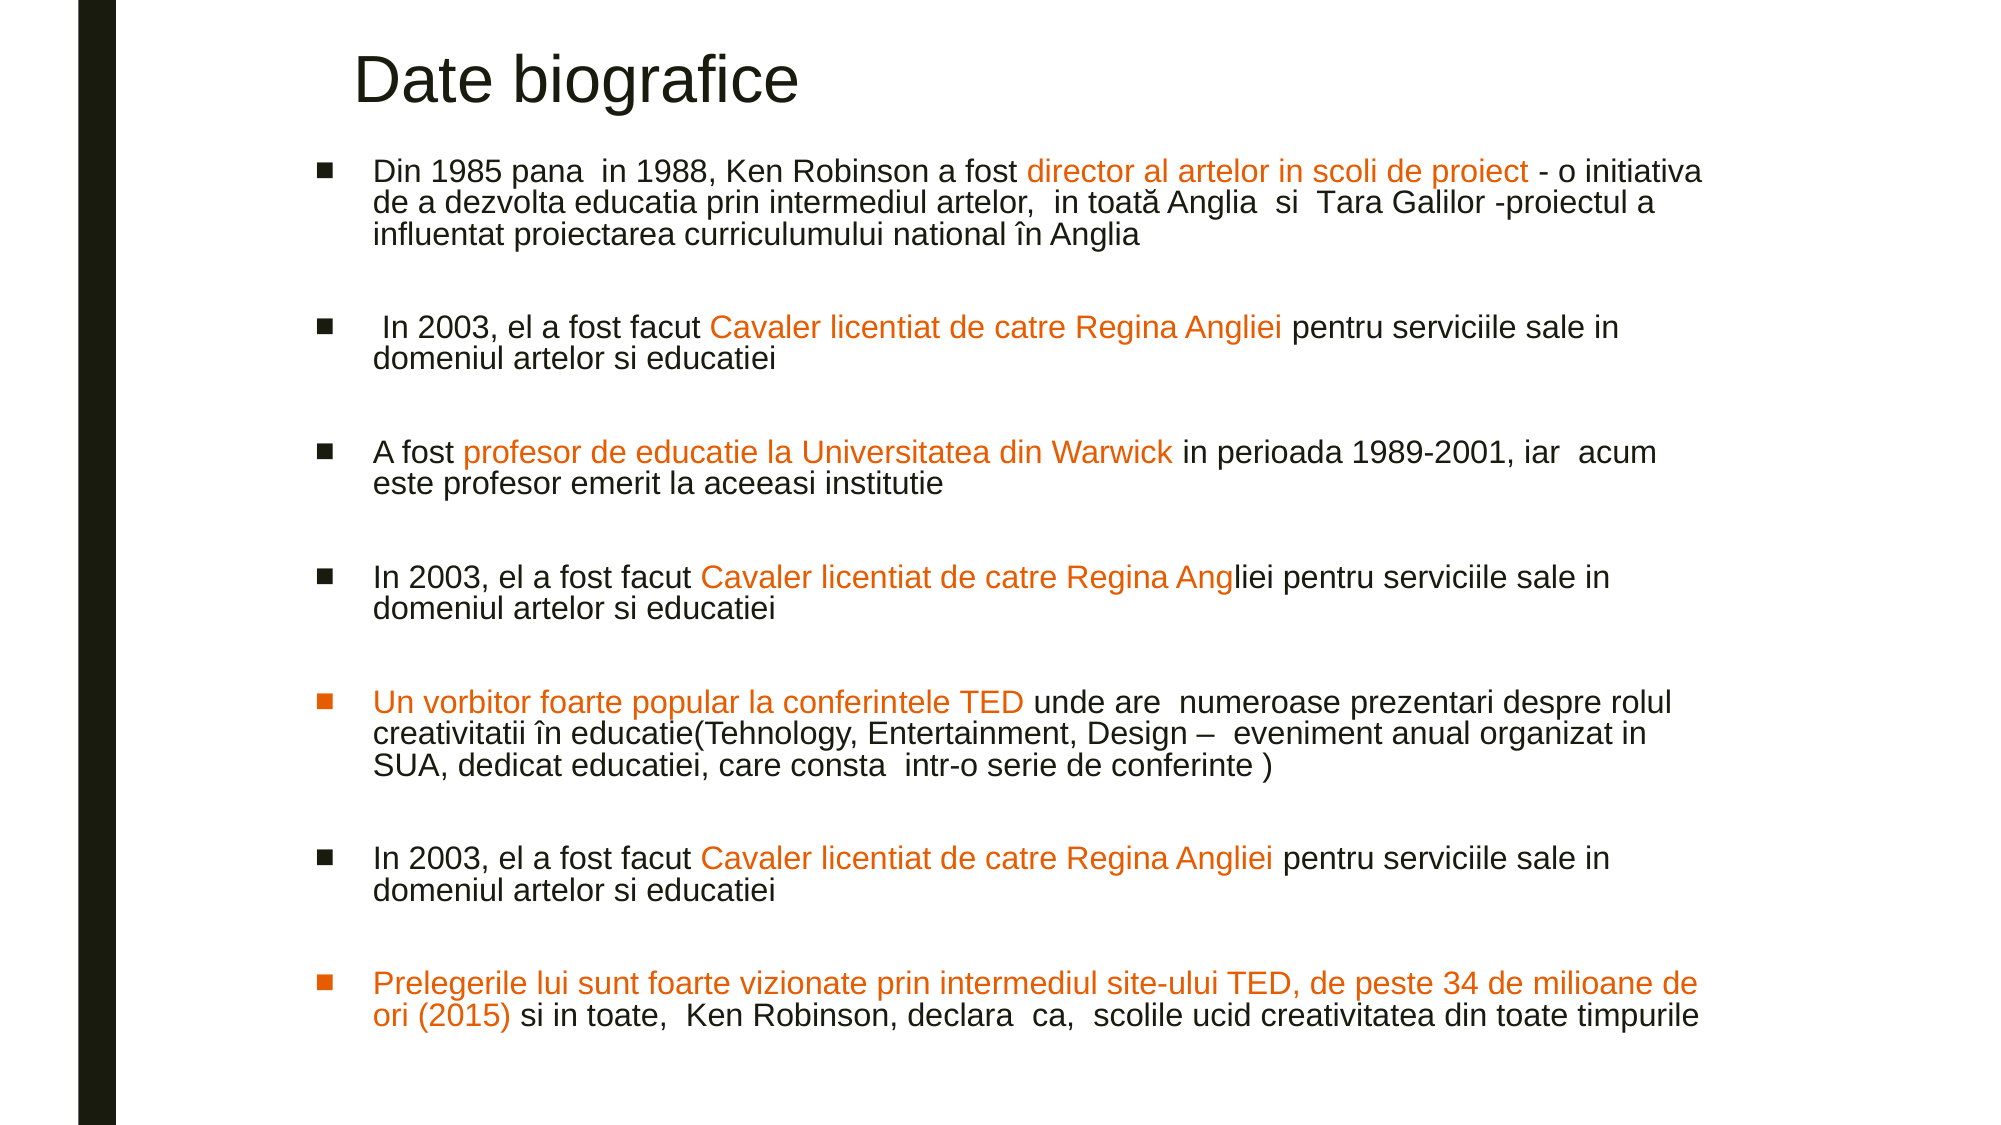

# Date biografice
Din 1985 pana  in 1988, Ken Robinson a fost director al artelor in scoli de proiect - o initiativa de a dezvolta educatia prin intermediul artelor,  in toată Anglia  si  Tara Galilor -proiectul a influentat proiectarea curriculumului national în Anglia

 In 2003, el a fost facut Cavaler licentiat de catre Regina Angliei pentru serviciile sale in domeniul artelor si educatiei

A fost profesor de educatie la Universitatea din Warwick in perioada 1989-2001, iar  acum este profesor emerit la aceeasi institutie

In 2003, el a fost facut Cavaler licentiat de catre Regina Angliei pentru serviciile sale in domeniul artelor si educatiei

Un vorbitor foarte popular la conferintele TED unde are  numeroase prezentari despre rolul creativitatii în educatie(Tehnology, Entertainment, Design –  eveniment anual organizat in SUA, dedicat educatiei, care consta  intr-o serie de conferinte )

In 2003, el a fost facut Cavaler licentiat de catre Regina Angliei pentru serviciile sale in domeniul artelor si educatiei

Prelegerile lui sunt foarte vizionate prin intermediul site-ului TED, de peste 34 de milioane de ori (2015) si in toate,  Ken Robinson, declara  ca,  scolile ucid creativitatea din toate timpurile

7